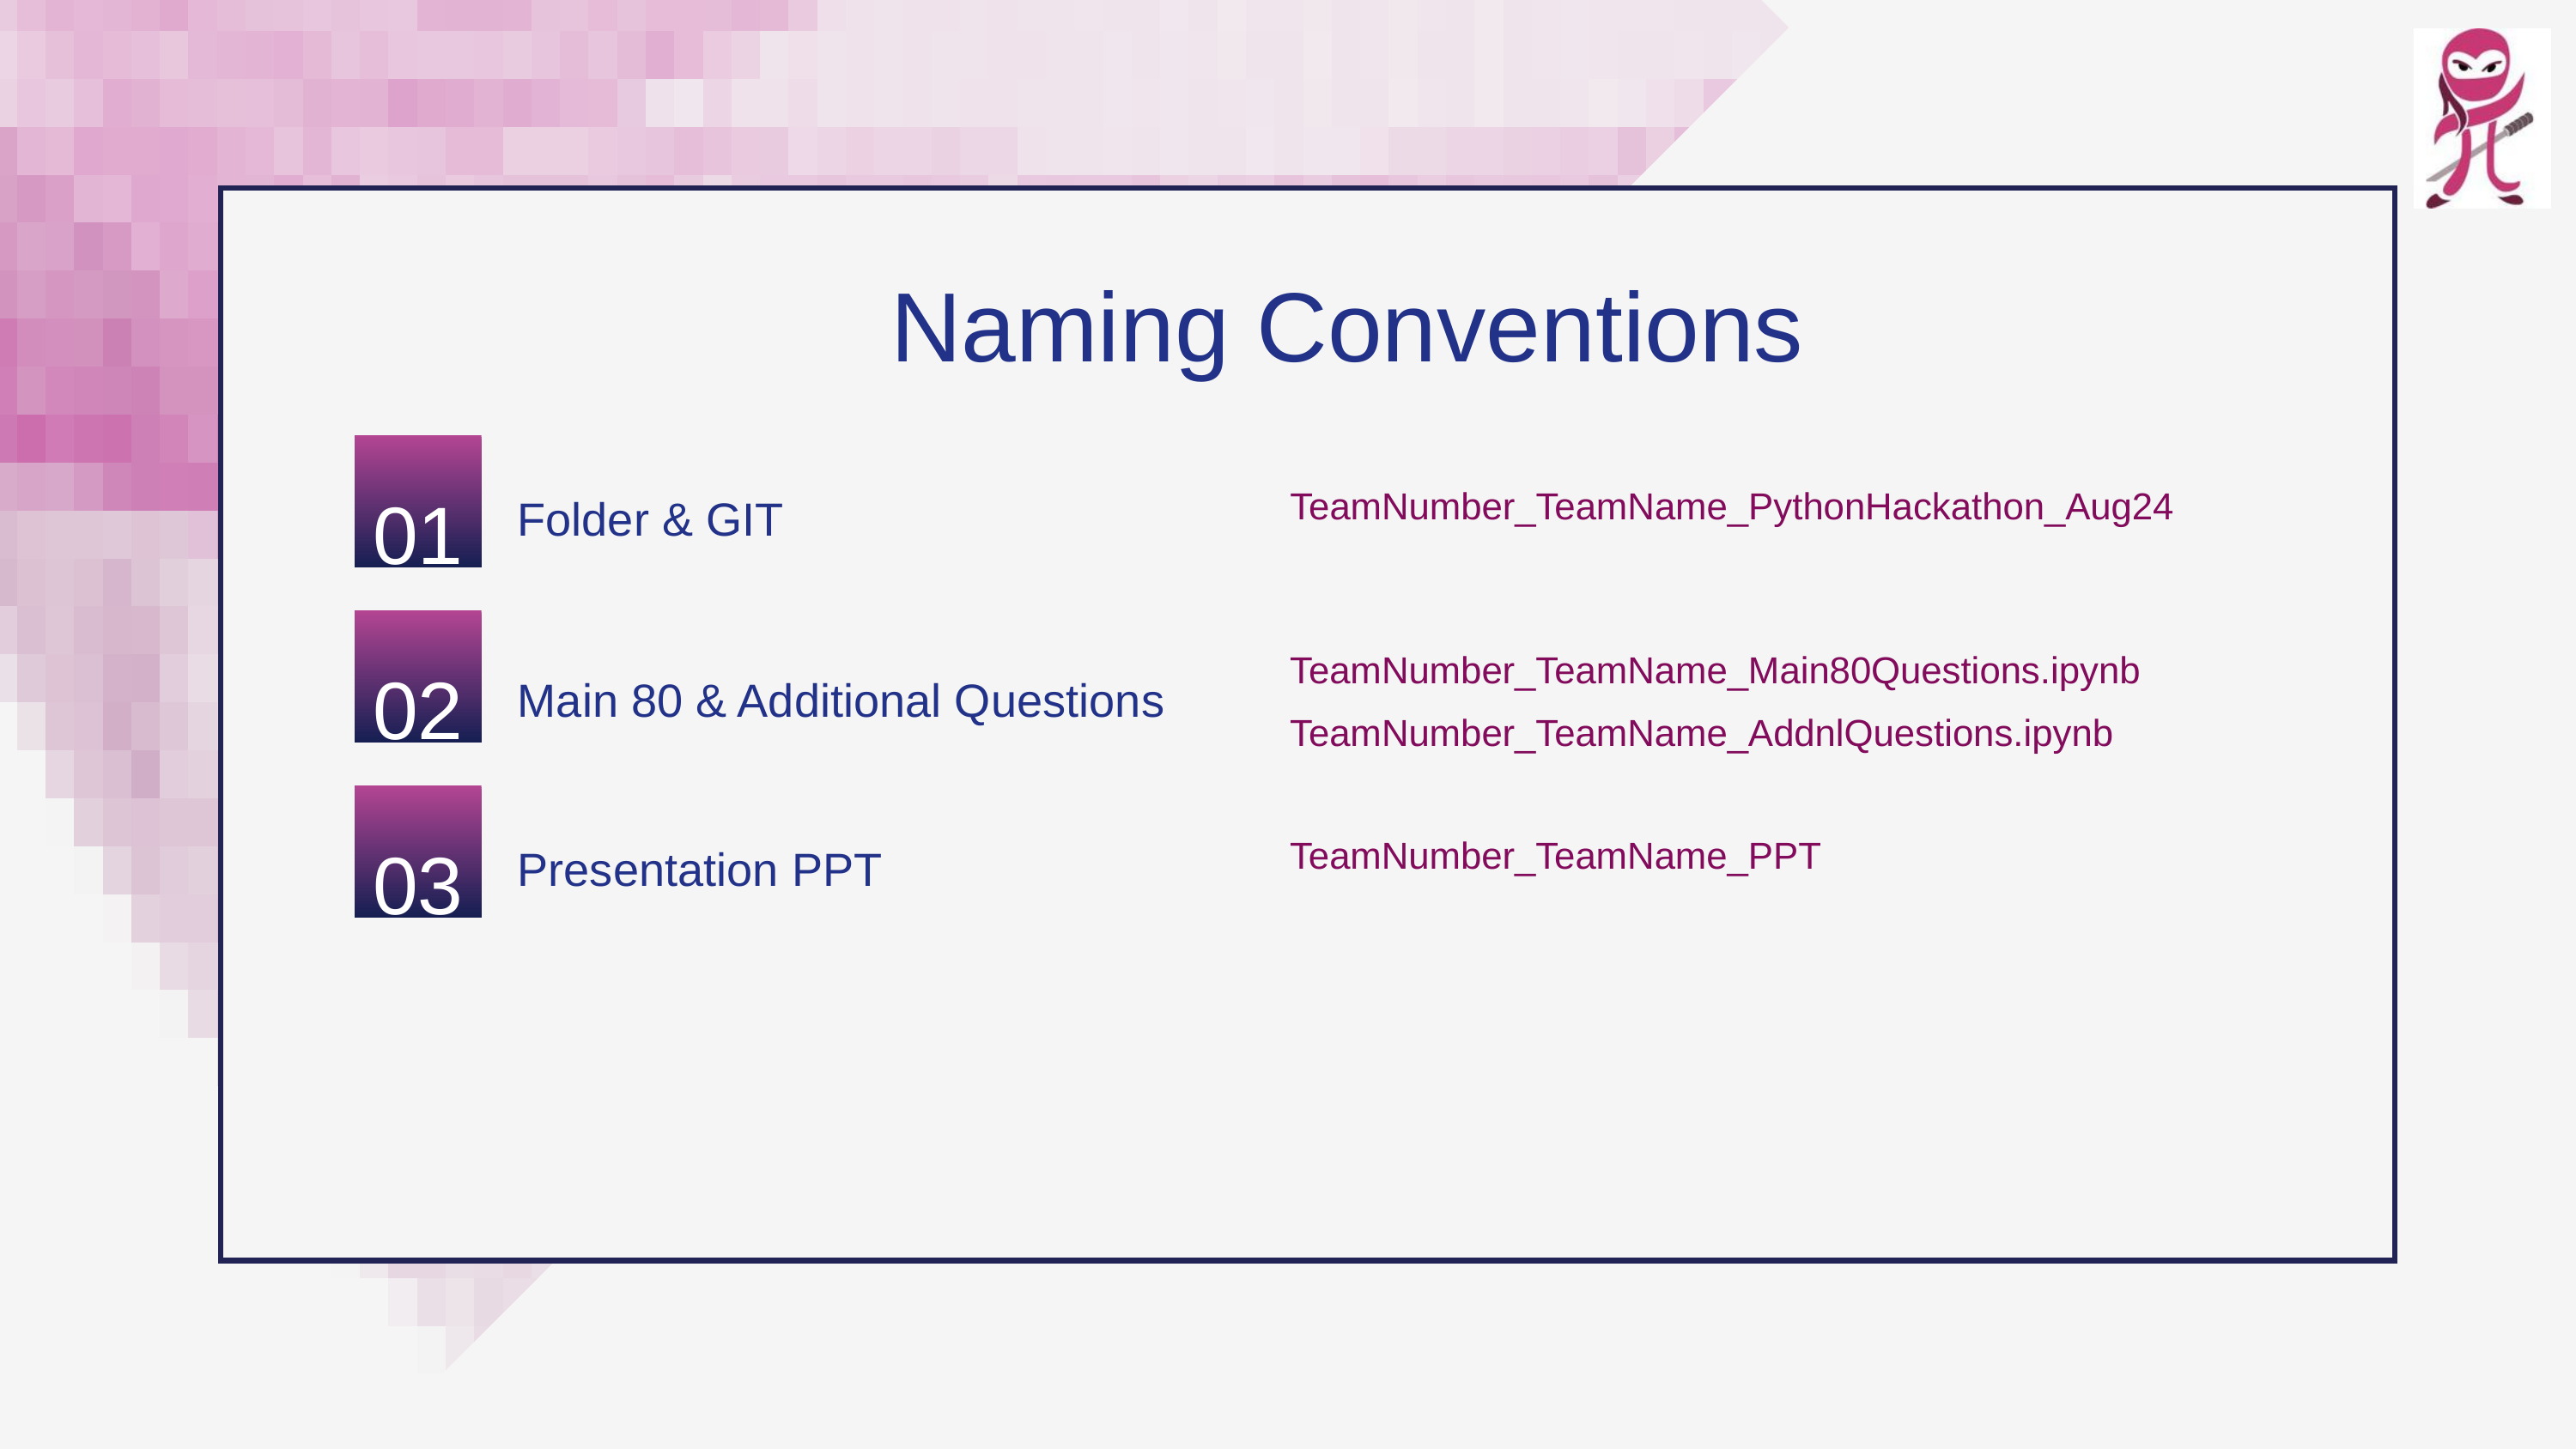

Naming Conventions

01
TeamNumber_TeamName_PythonHackathon_Aug24
Folder & GIT

02
TeamNumber_TeamName_Main80Questions.ipynb
TeamNumber_TeamName_AddnlQuestions.ipynb
Main 80 & Additional Questions

03
TeamNumber_TeamName_PPT
Presentation PPT